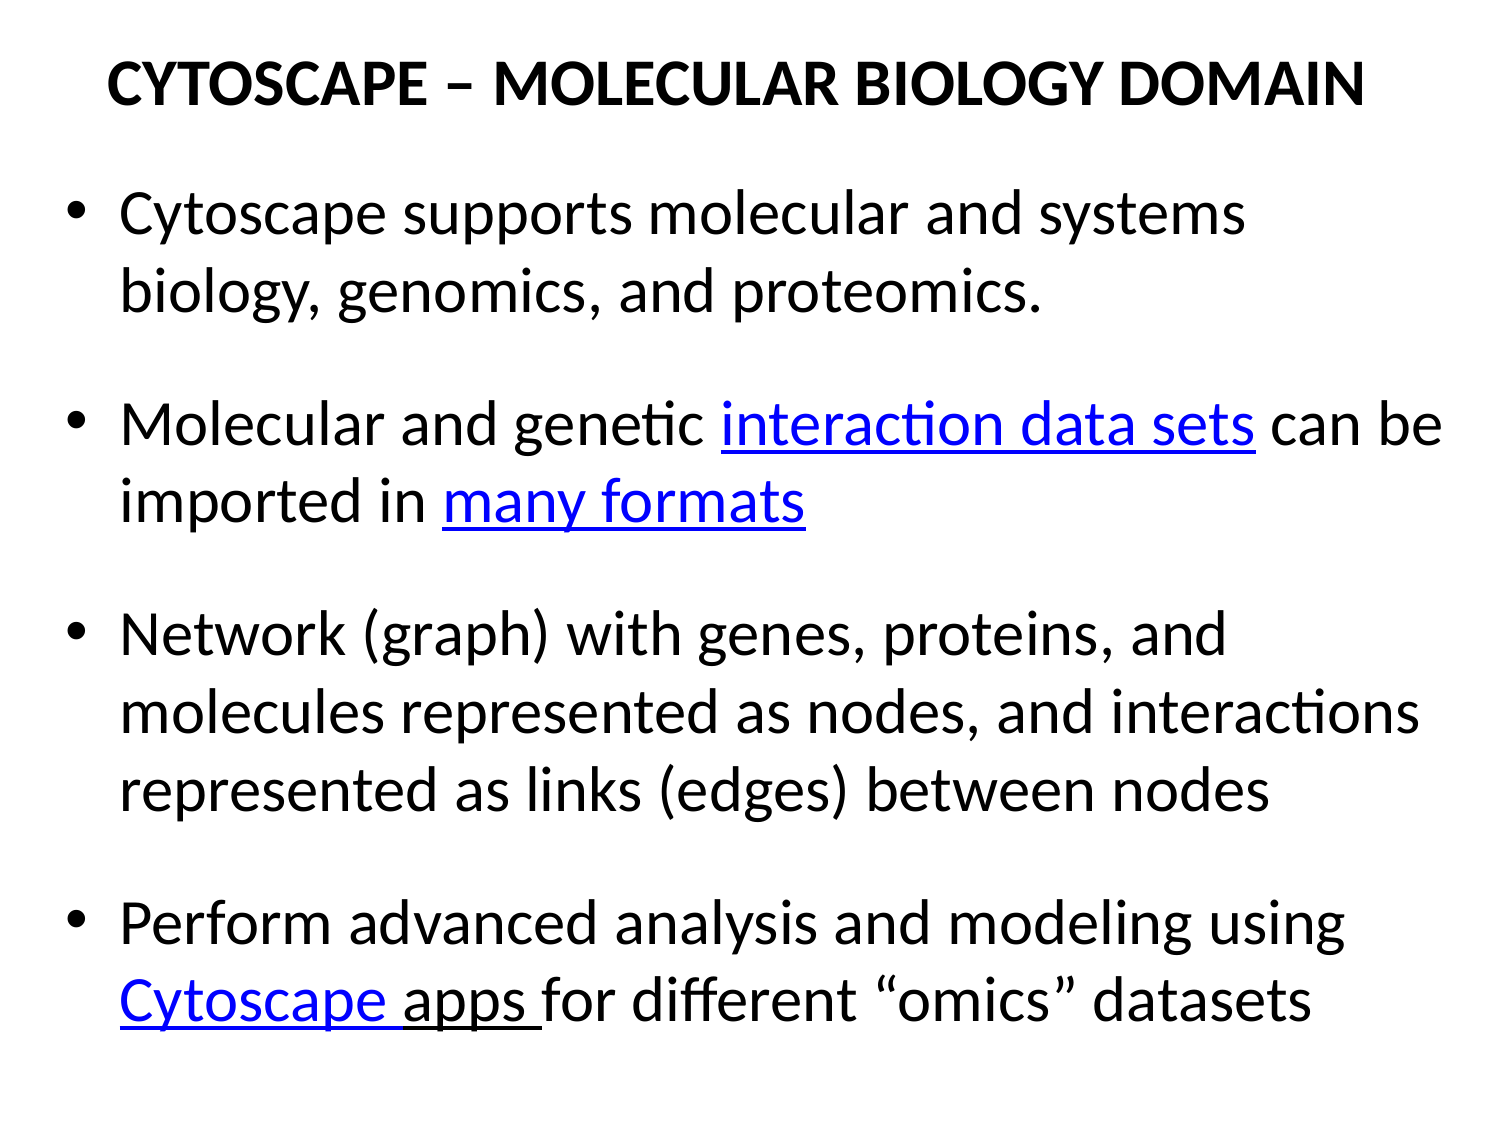

# Cytoscape – Molecular biology Domain
Cytoscape supports molecular and systems biology, genomics, and proteomics.

Molecular and genetic interaction data sets can be imported in many formats

Network (graph) with genes, proteins, and molecules represented as nodes, and interactions represented as links (edges) between nodes

Perform advanced analysis and modeling using Cytoscape apps for different “omics” datasets